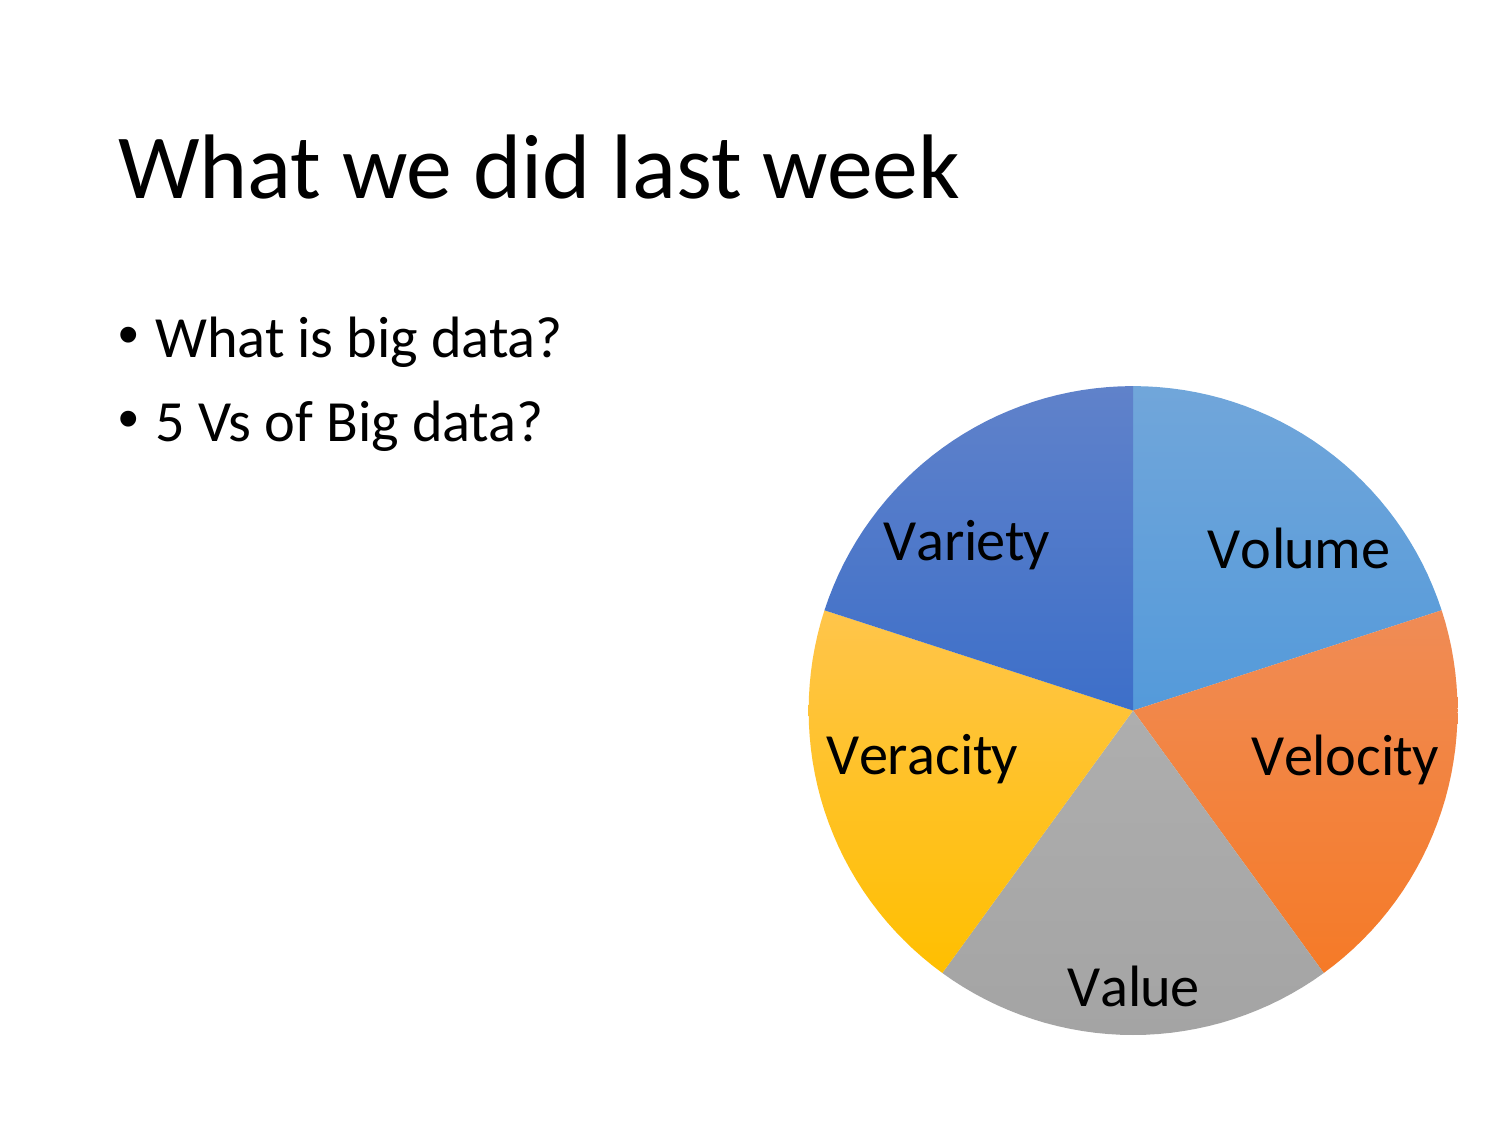

# What we did last week
What is big data?
5 Vs of Big data?

### Chart

| Category | Sales |
|---|---|
| Volume | 20.0 |
| Velocity | 20.0 |
| Value | 20.0 |
| Veracity | 20.0 |
| Variety | 20.0 |